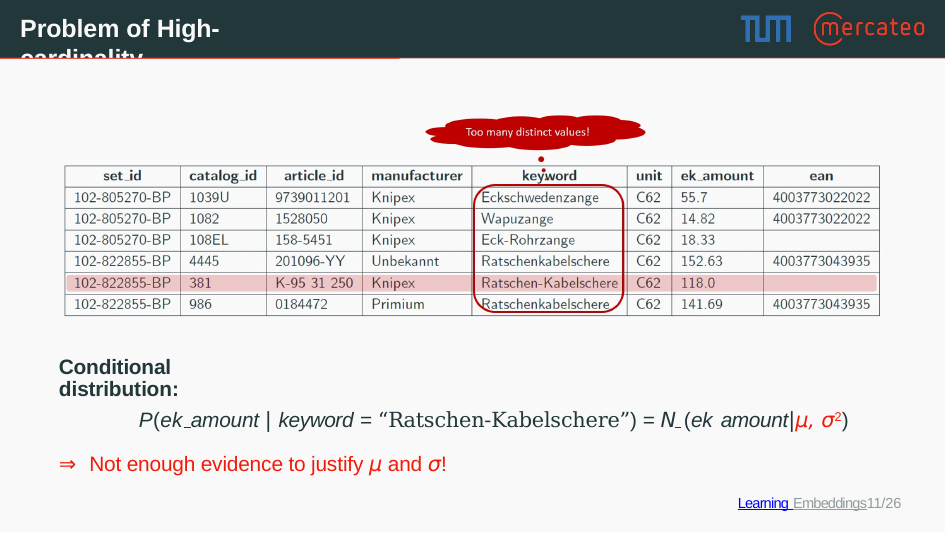

Problem of High-cardinality

Conditional distribution:
P(ek amount | keyword = “Ratschen-Kabelschere”) = N (ek amount|µ, σ2)
⇒ Not enough evidence to justify µ and σ!
Learning Embeddings11/26